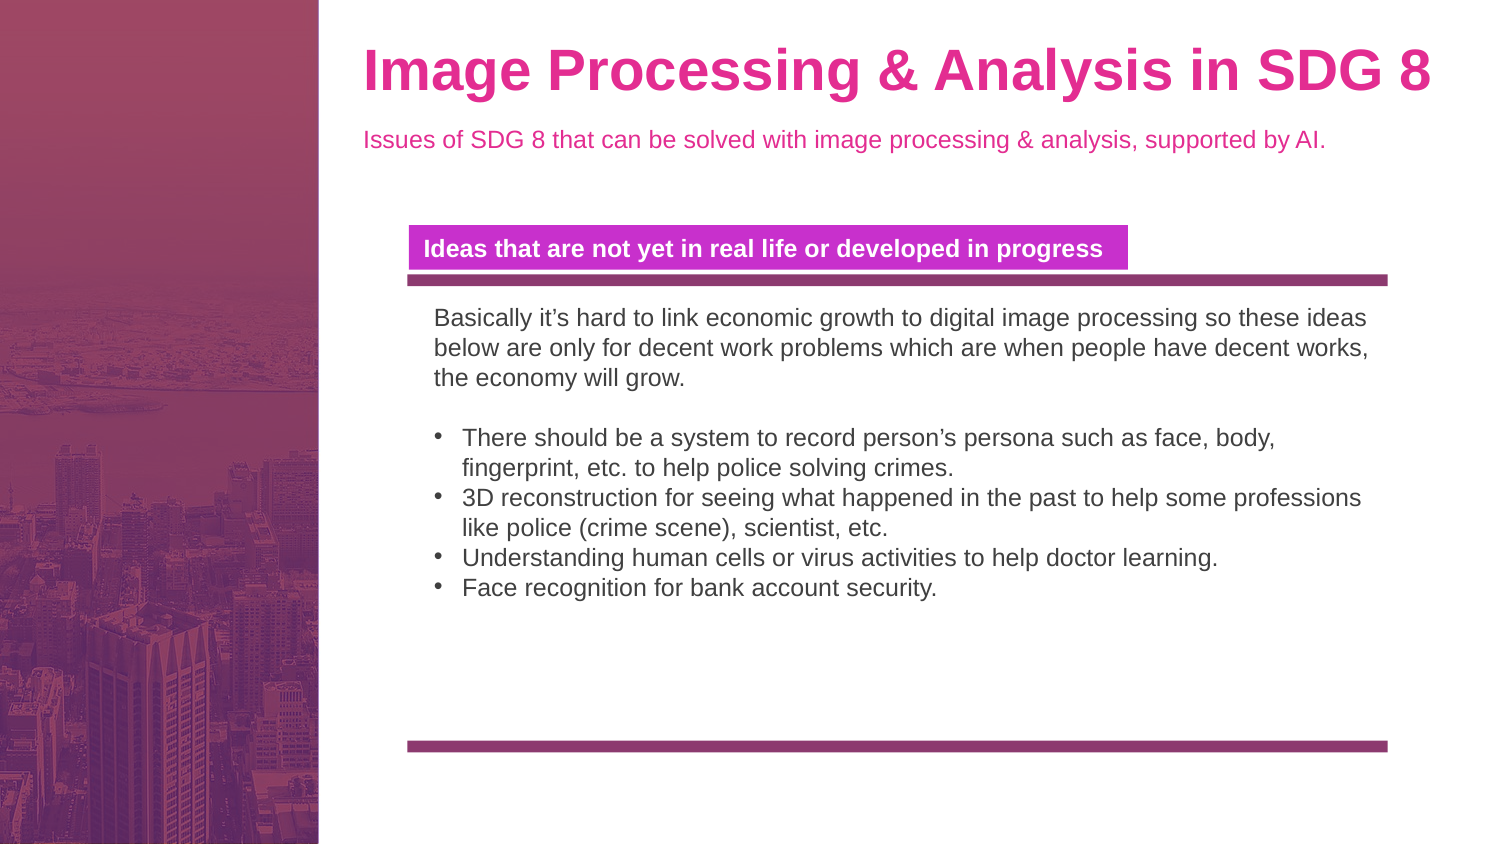

Image Processing & Analysis in SDG 8
Issues of SDG 8 that can be solved with image processing & analysis, supported by AI.
Ideas that are not yet in real life or developed in progress

Basically it’s hard to link economic growth to digital image processing so these ideas below are only for decent work problems which are when people have decent works, the economy will grow.

There should be a system to record person’s persona such as face, body, fingerprint, etc. to help police solving crimes.
3D reconstruction for seeing what happened in the past to help some professions like police (crime scene), scientist, etc.
Understanding human cells or virus activities to help doctor learning.
Face recognition for bank account security.